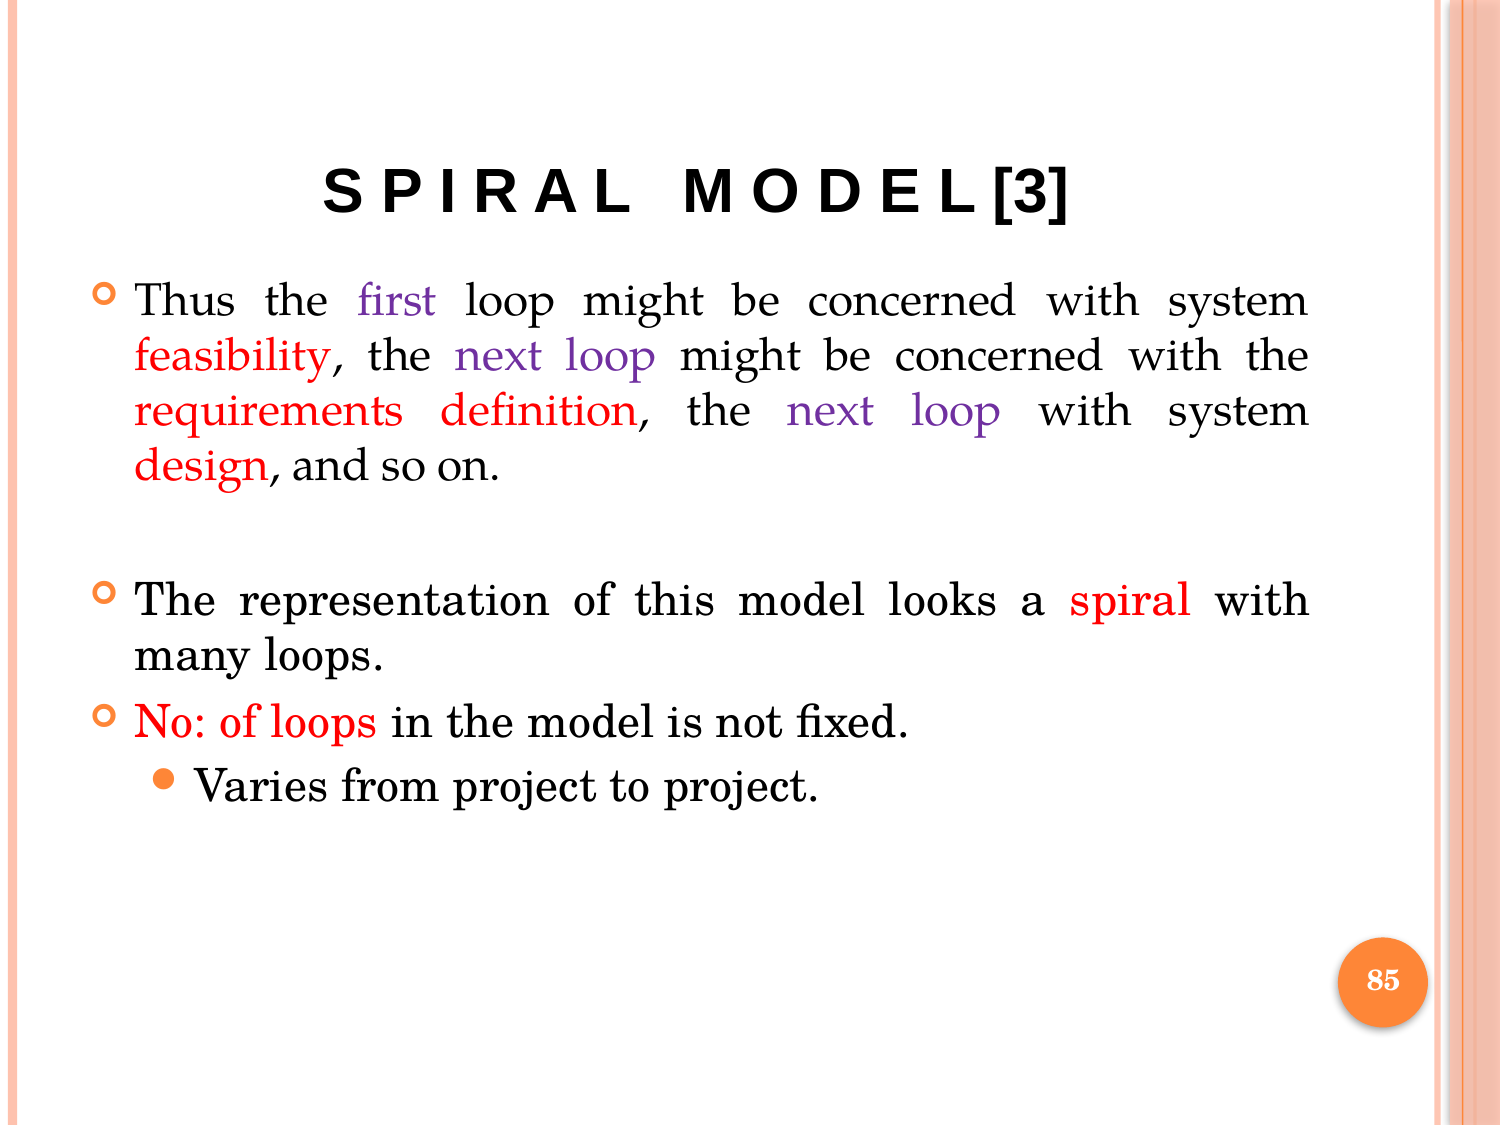

# S P I R A L   M O D E L [3]
Thus the first loop might be concerned with system feasibility, the next loop might be concerned with the requirements definition, the next loop with system design, and so on.

The representation of this model looks a spiral with many loops.
No: of loops in the model is not fixed.
Varies from project to project.
85